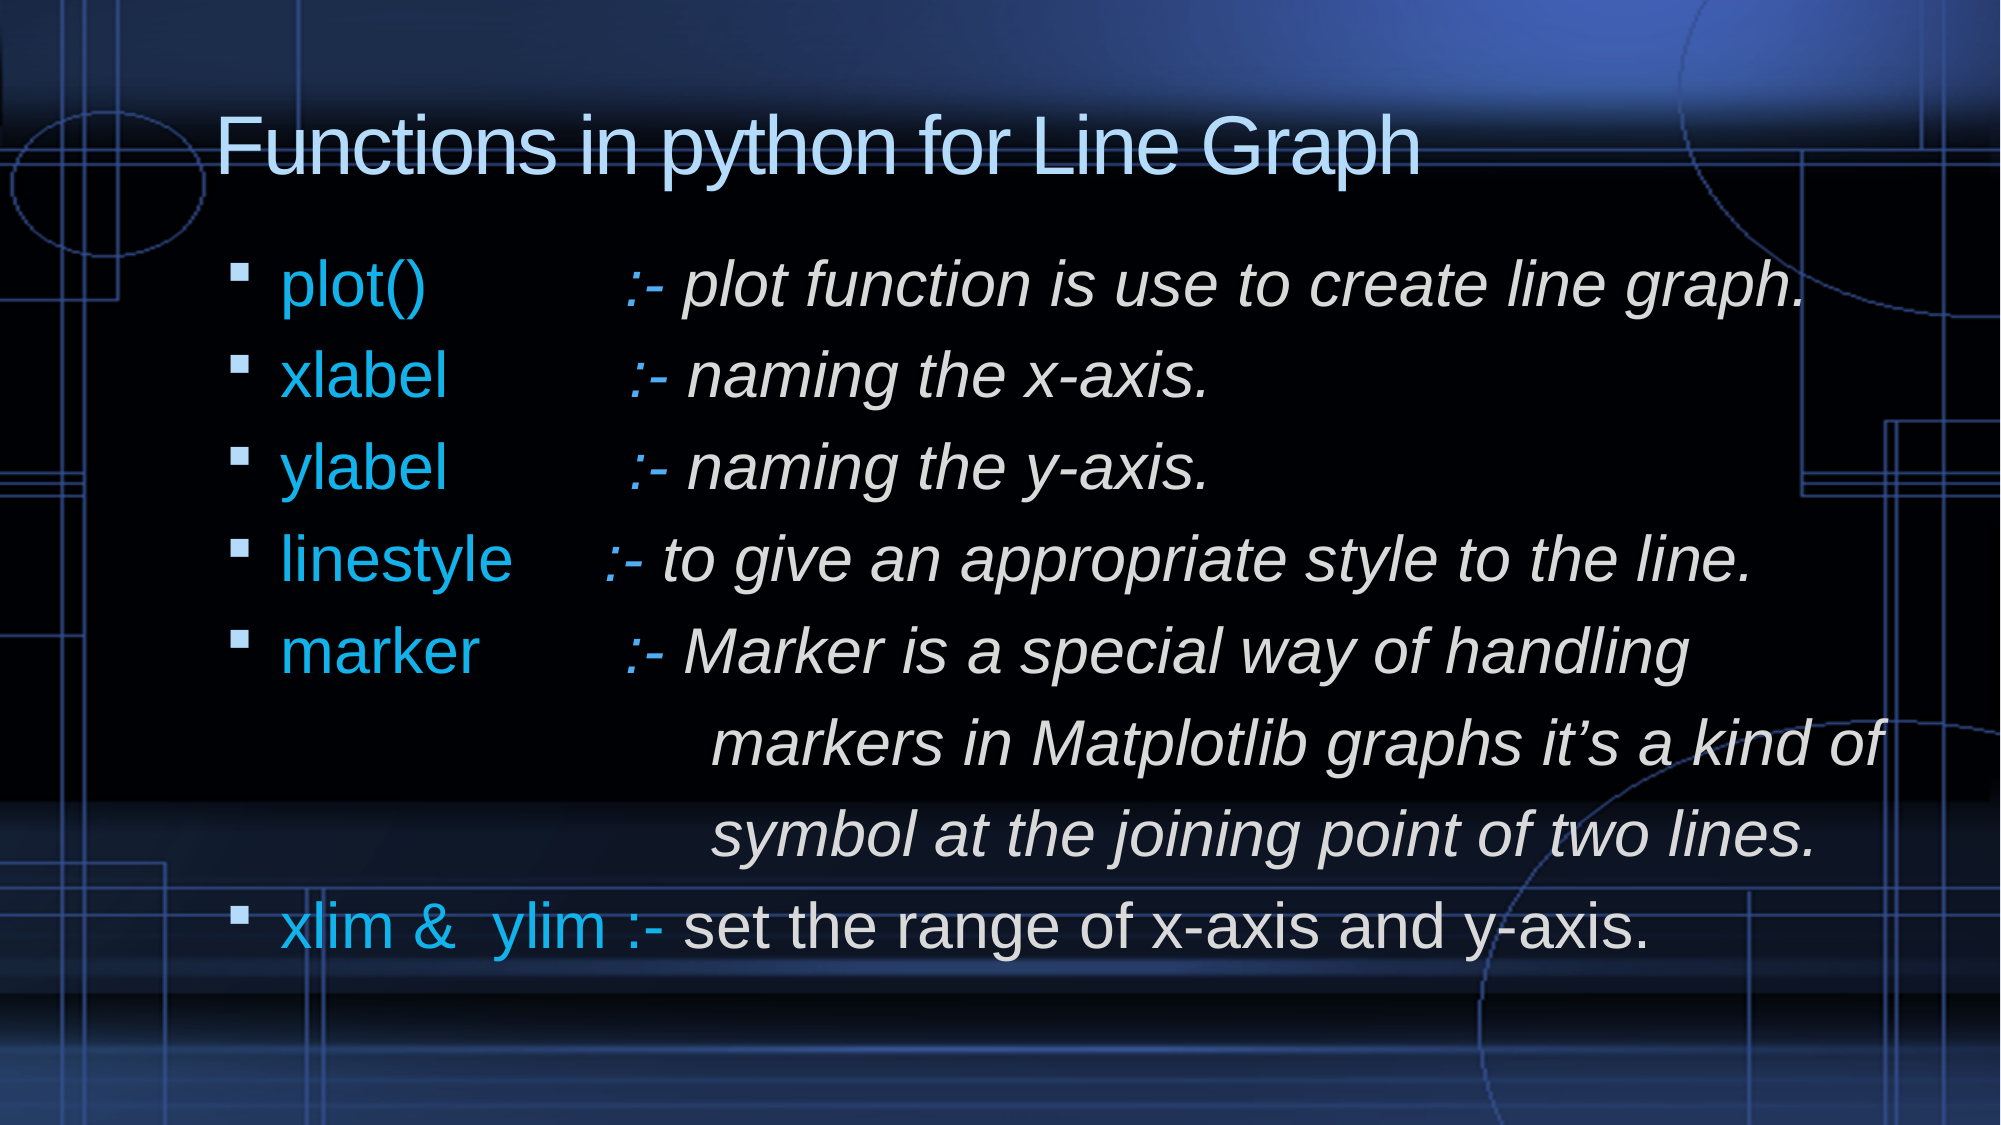

# Functions in python for Line Graph
plot()           :- plot function is use to create line graph.
xlabel          :- naming the x-axis.
ylabel          :- naming the y-axis.
linestyle     :- to give an appropriate style to the line.
marker        :- Marker is a special way of handling
                           markers in Matplotlib graphs it’s a kind of
                           symbol at the joining point of two lines.
xlim &  ylim :- set the range of x-axis and y-axis.